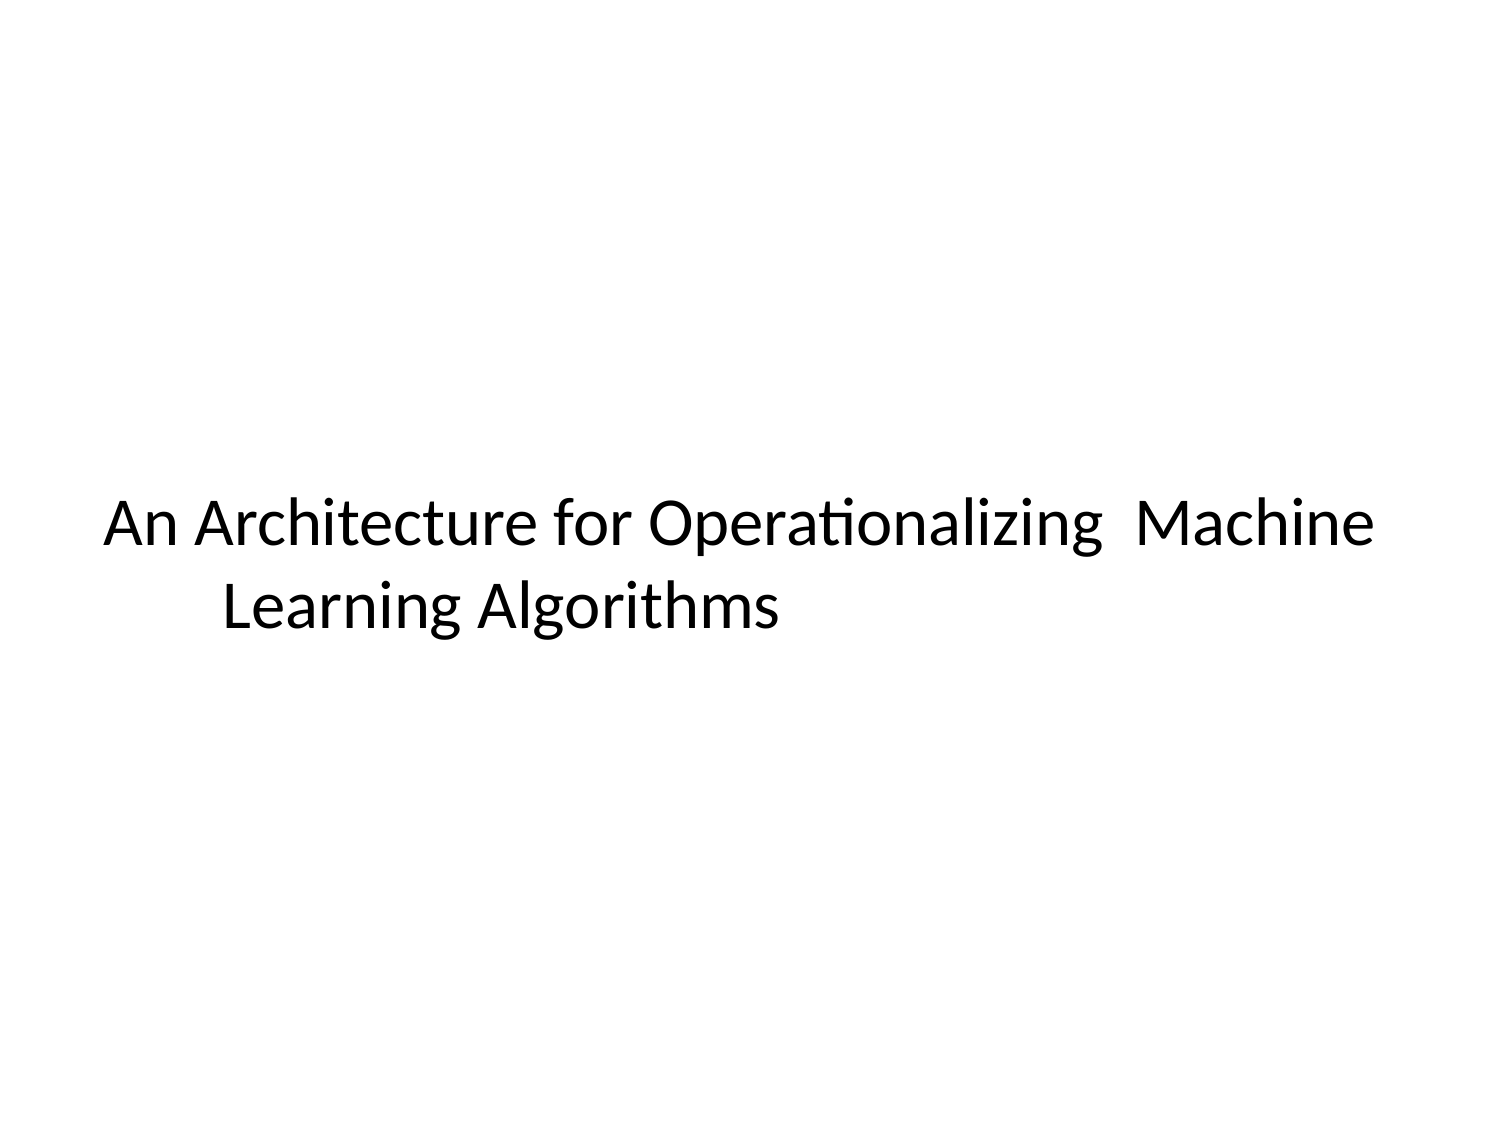

# An Architecture for Operationalizing  Machine Learning Algorithms